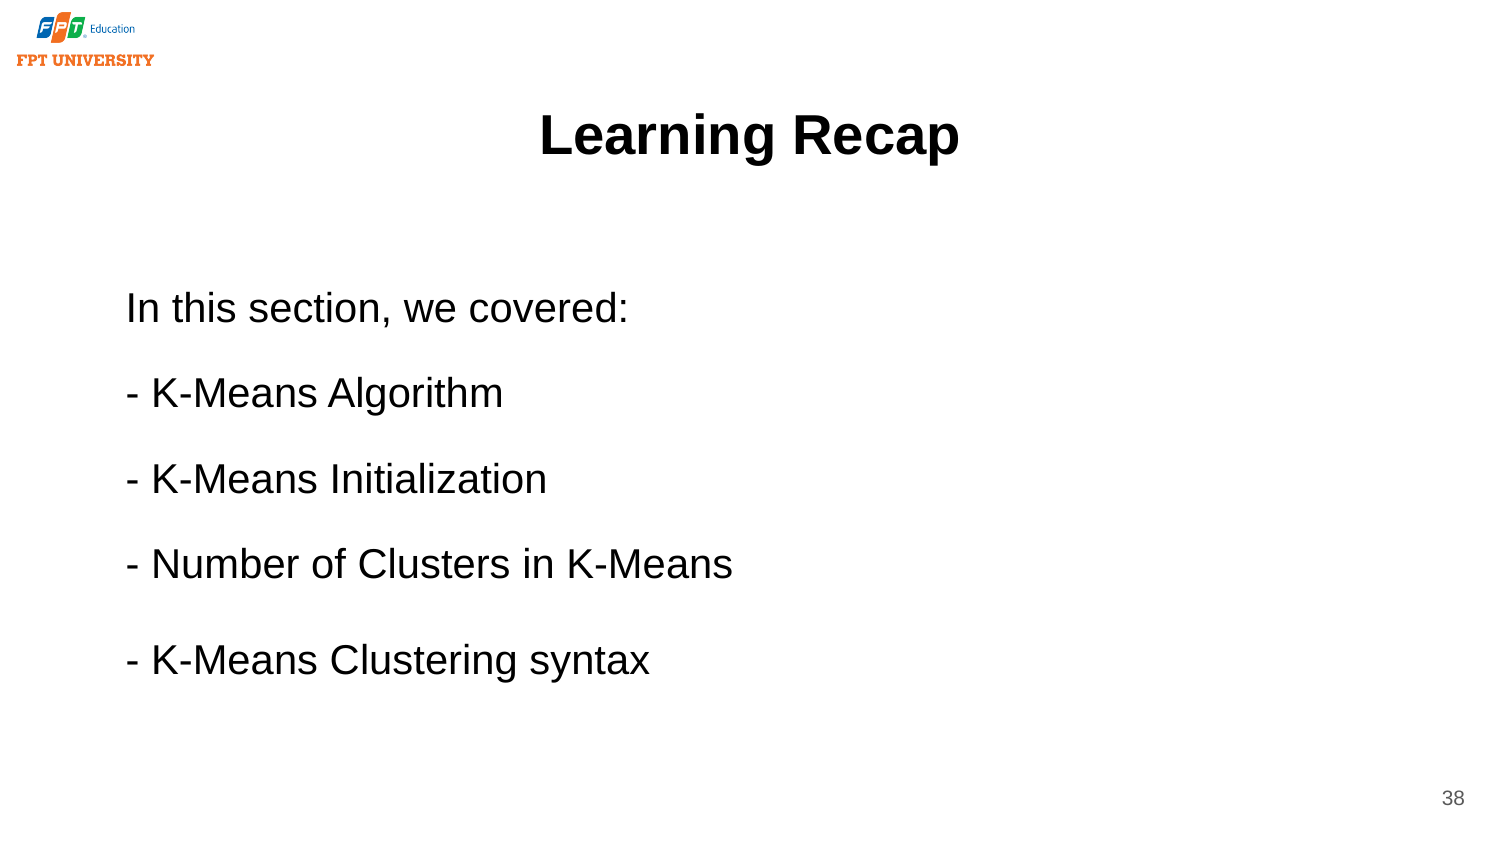

# Learning Recap
In this section, we covered:
- K-Means Algorithm
- K-Means Initialization
- Number of Clusters in K-Means
- K-Means Clustering syntax
38